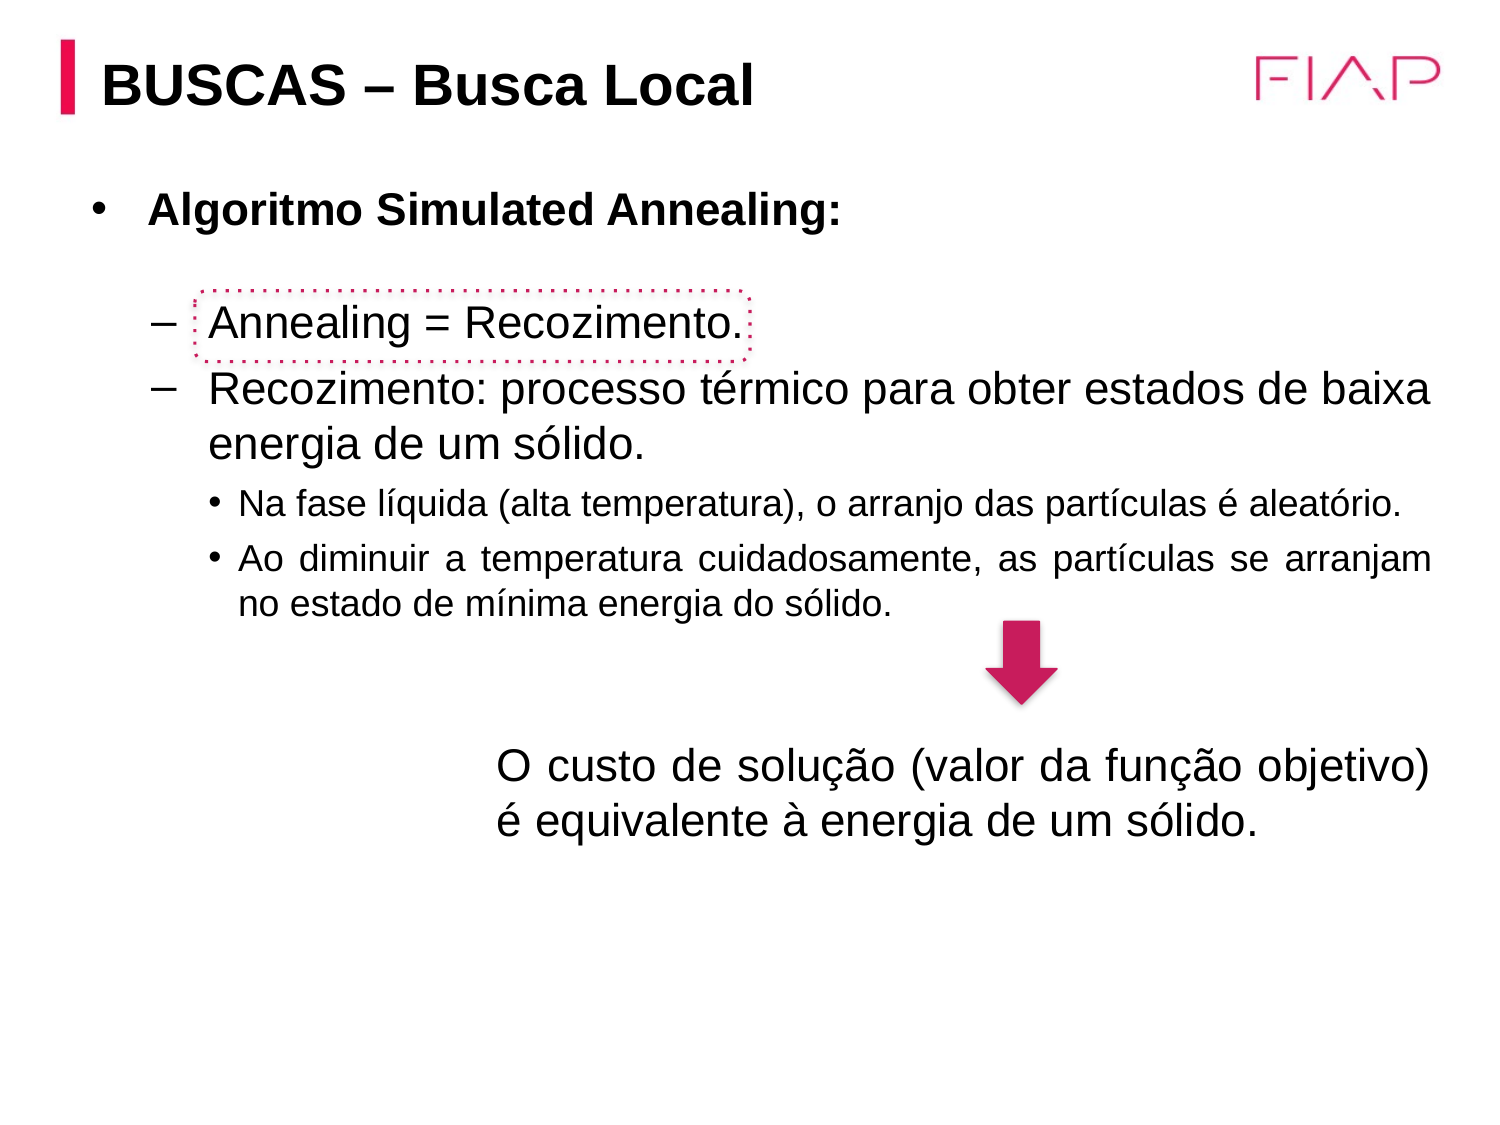

BUSCAS – Busca Local
Algoritmo Simulated Annealing:

Annealing = Recozimento.
Recozimento: processo térmico para obter estados de baixa energia de um sólido.
Na fase líquida (alta temperatura), o arranjo das partículas é aleatório.
Ao diminuir a temperatura cuidadosamente, as partículas se arranjam no estado de mínima energia do sólido.

O custo de solução (valor da função objetivo) é equivalente à energia de um sólido.